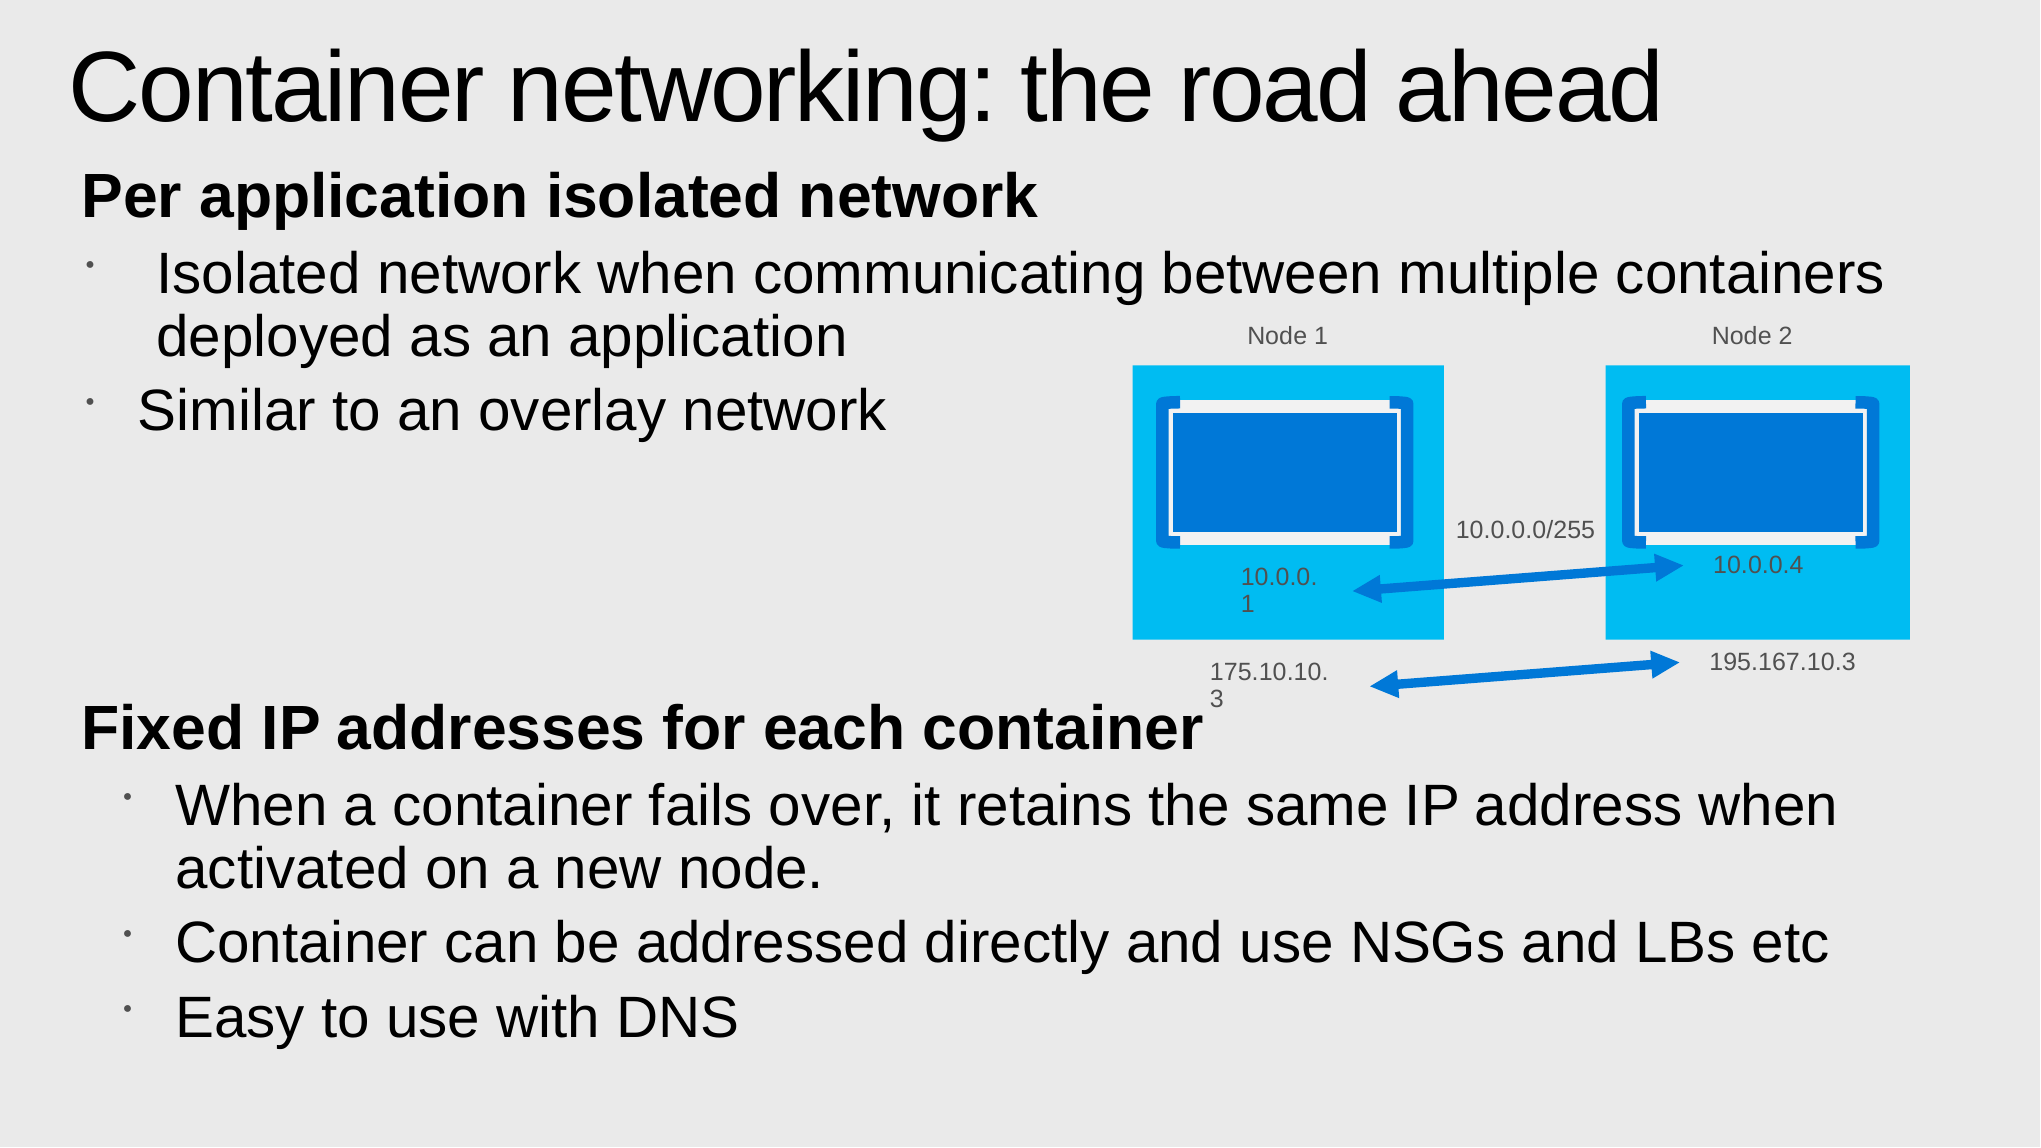

# Container networking: the road ahead
Per application isolated network
Isolated network when communicating between multiple containers deployed as an application
Similar to an overlay network

Fixed IP addresses for each container
When a container fails over, it retains the same IP address when activated on a new node.
Container can be addressed directly and use NSGs and LBs etc
Easy to use with DNS

Node 2
Node 1

10.0.0.0/255
10.0.0.4
10.0.0.1
175.10.10.3
195.167.10.3